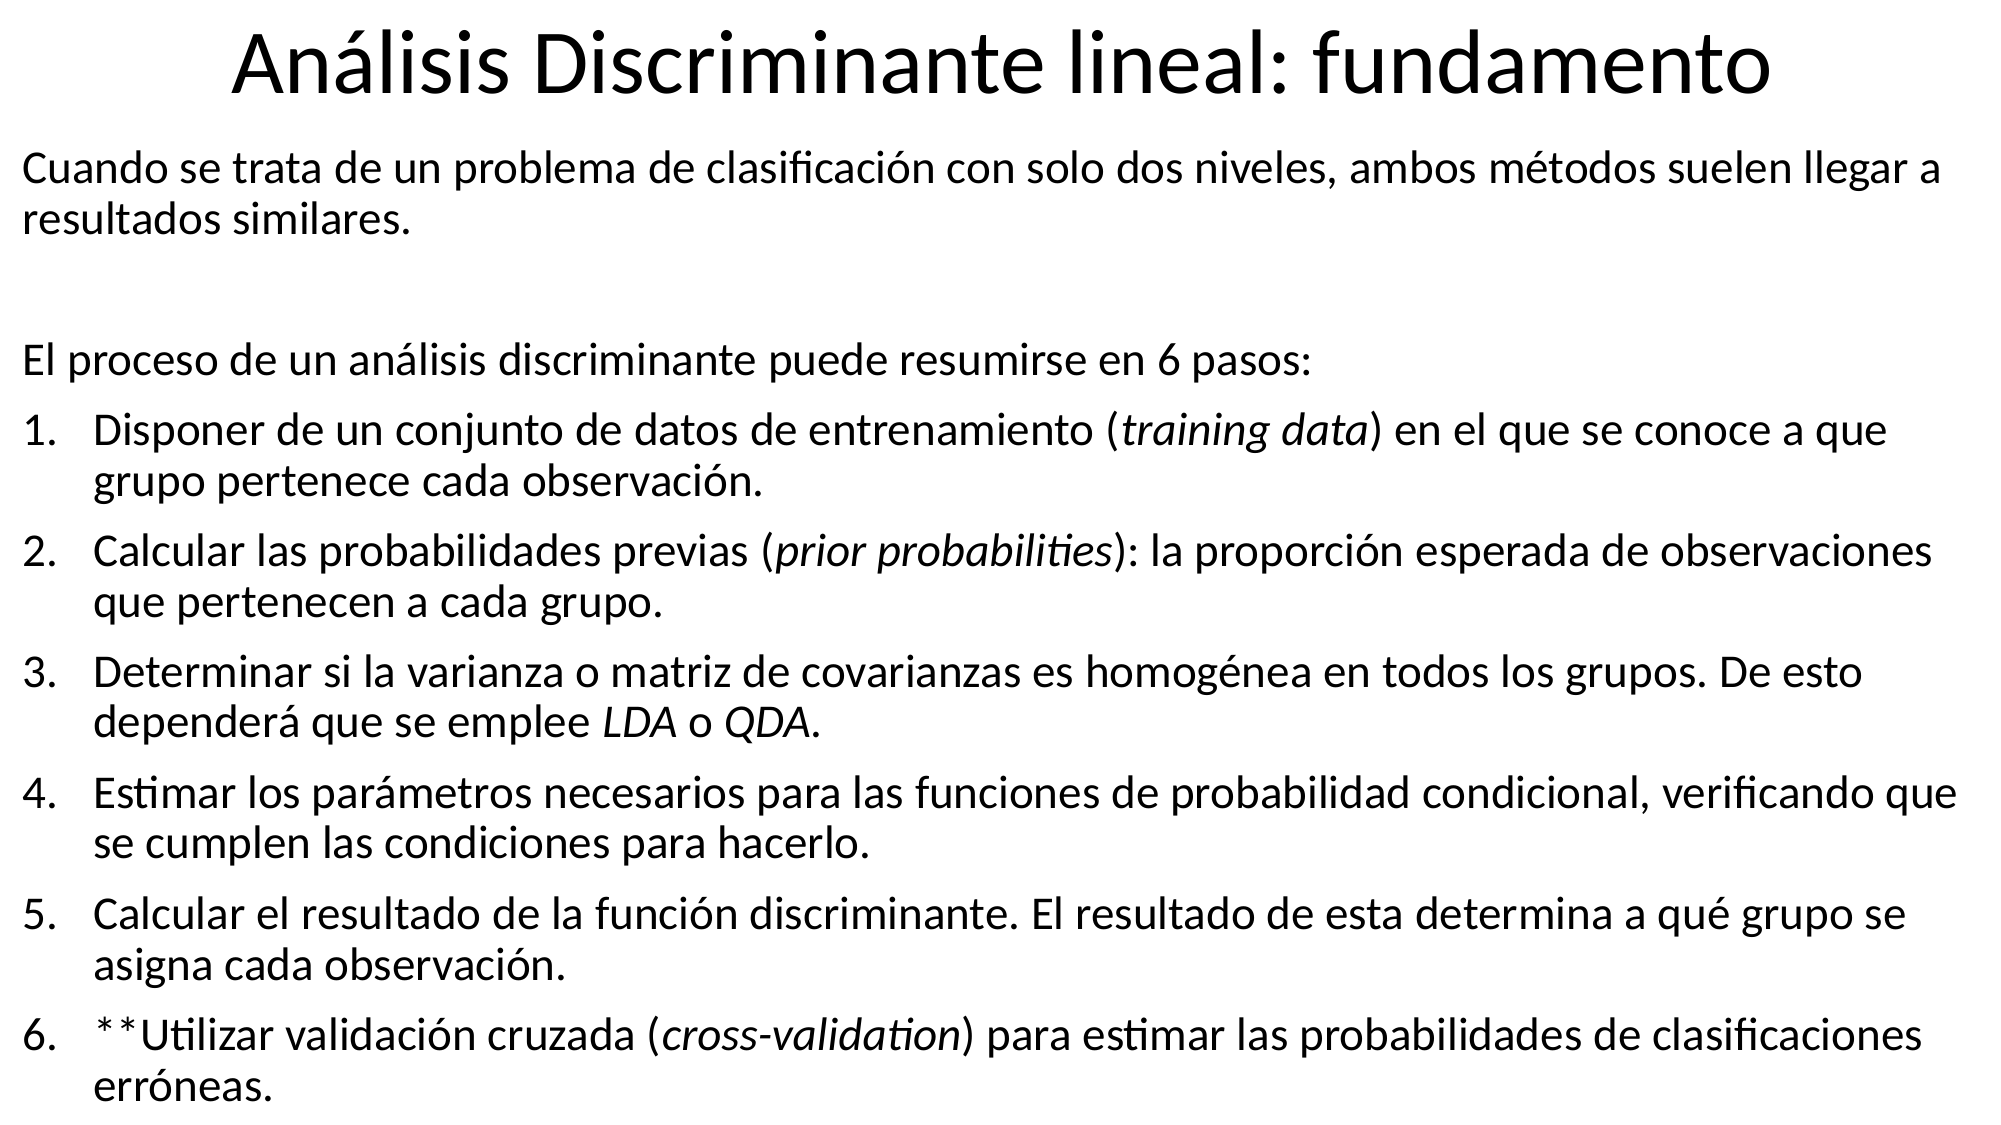

# Análisis Discriminante lineal: fundamento
Cuando se trata de un problema de clasificación con solo dos niveles, ambos métodos suelen llegar a resultados similares.

El proceso de un análisis discriminante puede resumirse en 6 pasos:
Disponer de un conjunto de datos de entrenamiento (training data) en el que se conoce a que grupo pertenece cada observación.
Calcular las probabilidades previas (prior probabilities): la proporción esperada de observaciones que pertenecen a cada grupo.
Determinar si la varianza o matriz de covarianzas es homogénea en todos los grupos. De esto dependerá que se emplee LDA o QDA.
Estimar los parámetros necesarios para las funciones de probabilidad condicional, verificando que se cumplen las condiciones para hacerlo.
Calcular el resultado de la función discriminante. El resultado de esta determina a qué grupo se asigna cada observación.
**Utilizar validación cruzada (cross-validation) para estimar las probabilidades de clasificaciones erróneas.